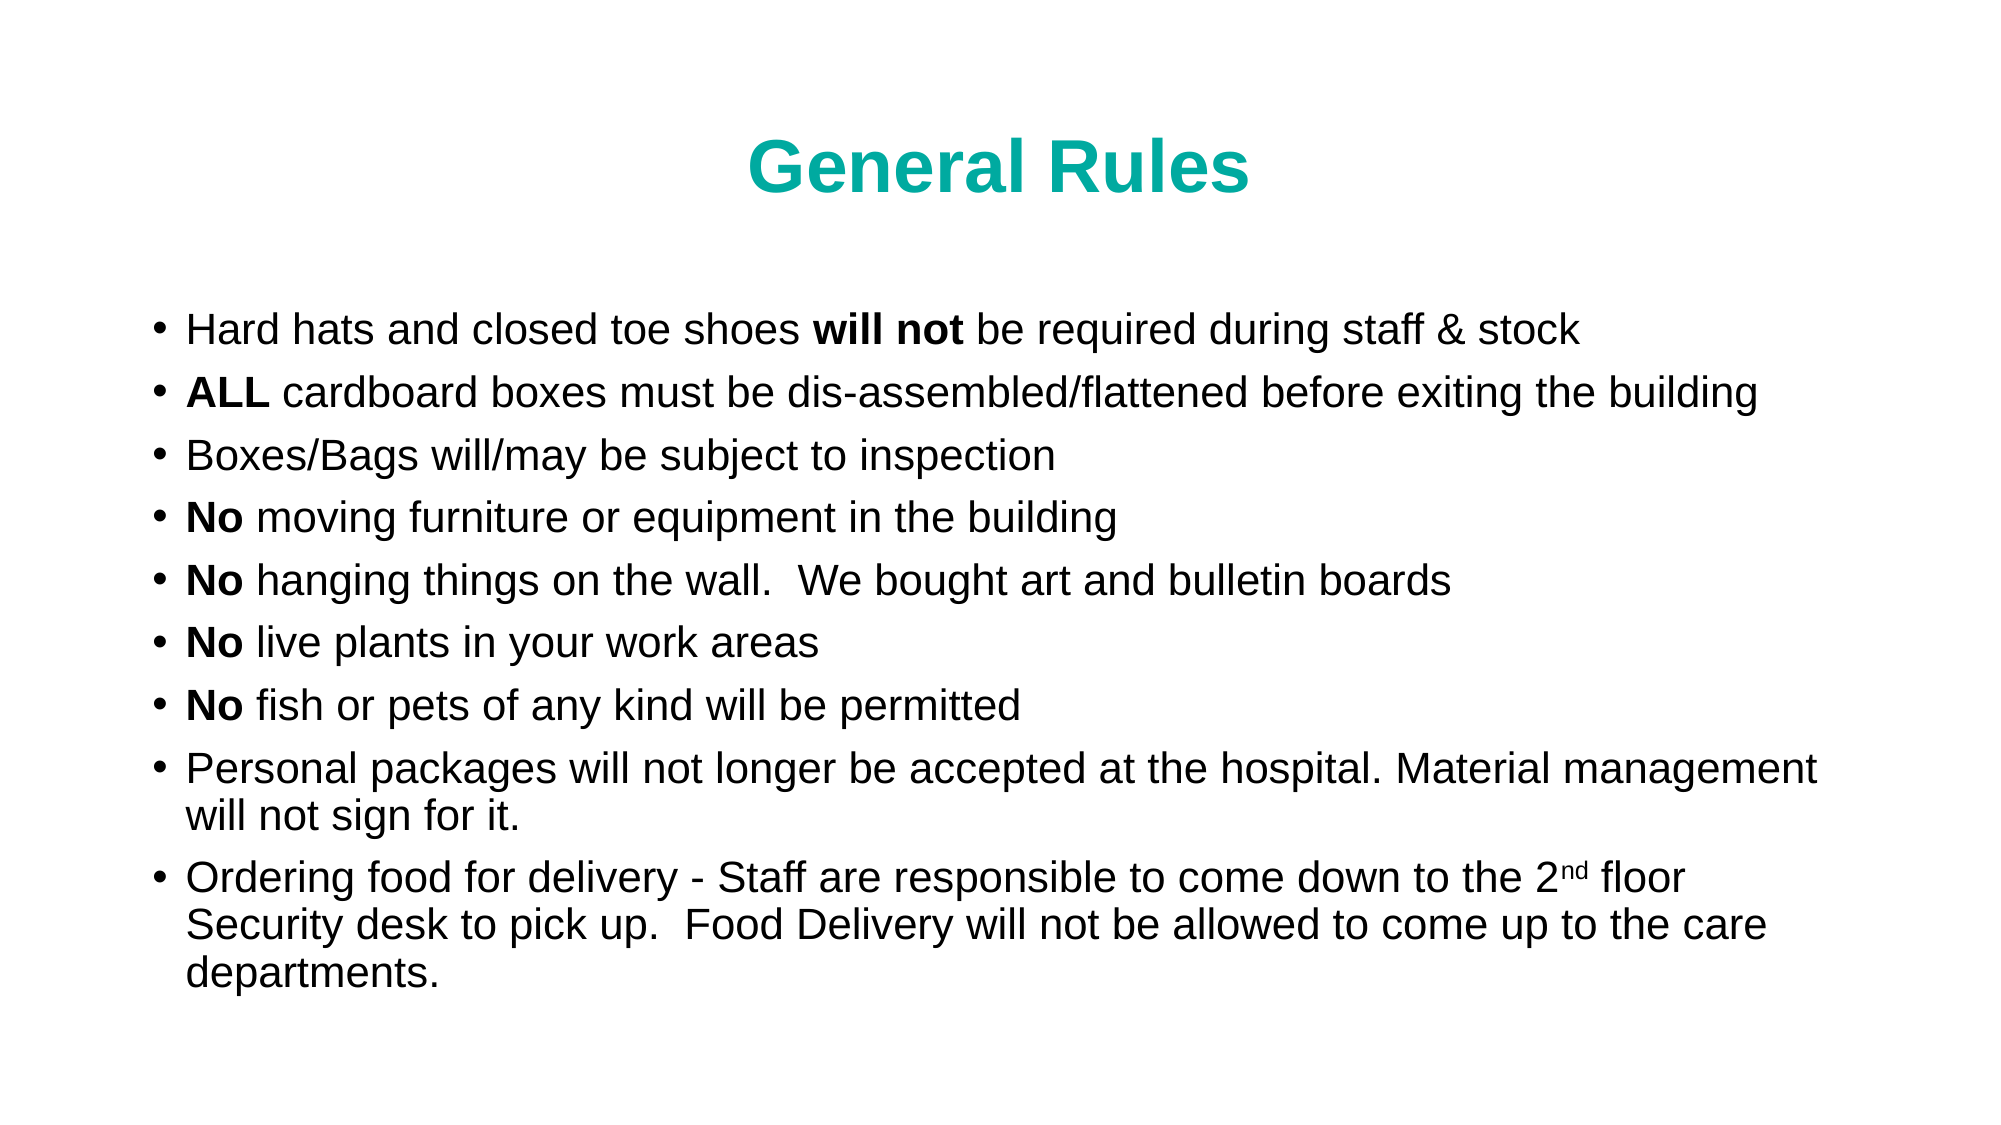

# General Rules
Hard hats and closed toe shoes will not be required during staff & stock
ALL cardboard boxes must be dis-assembled/flattened before exiting the building
Boxes/Bags will/may be subject to inspection
No moving furniture or equipment in the building
No hanging things on the wall.  We bought art and bulletin boards
No live plants in your work areas
No fish or pets of any kind will be permitted
Personal packages will not longer be accepted at the hospital. Material management will not sign for it.
Ordering food for delivery - Staff are responsible to come down to the 2nd floor Security desk to pick up.  Food Delivery will not be allowed to come up to the care departments.